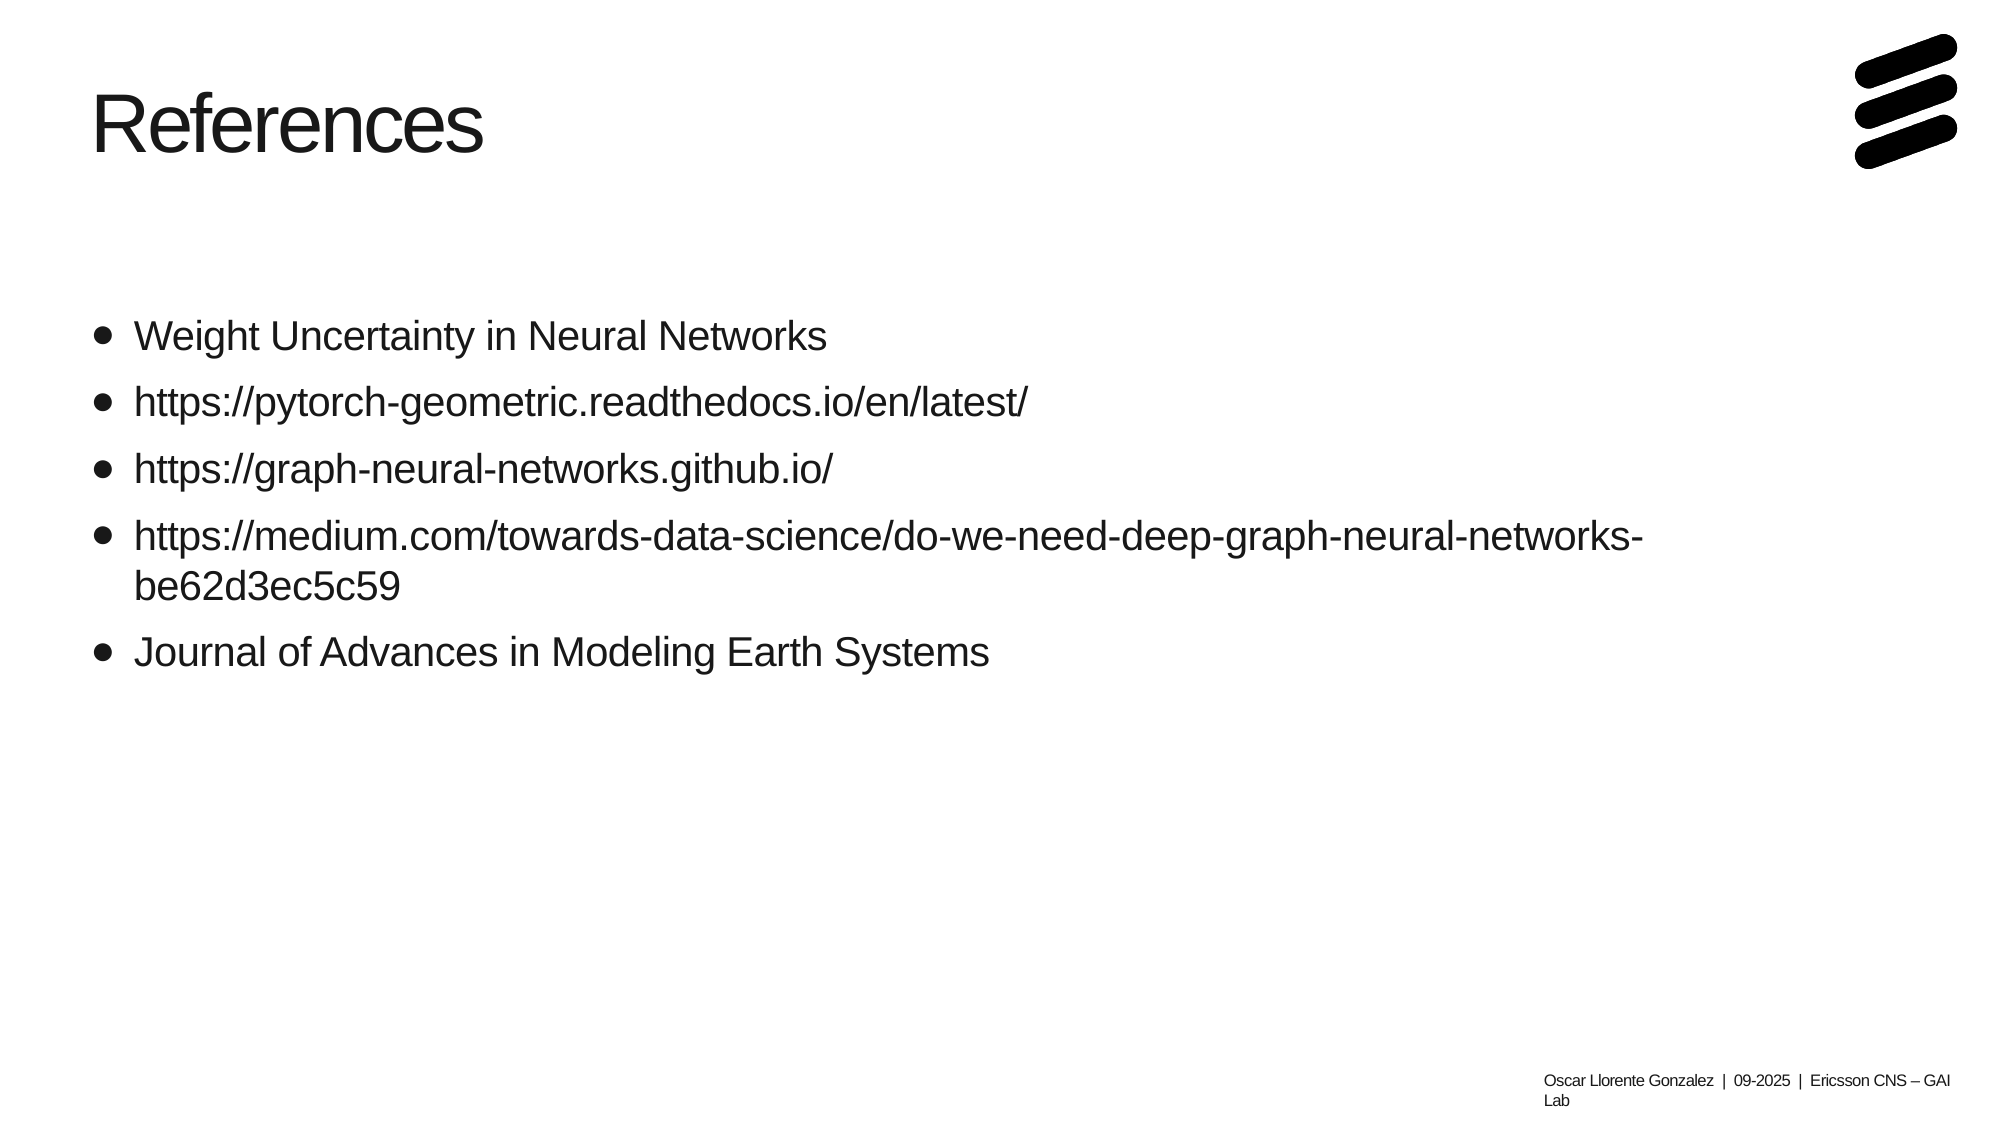

# References
Weight Uncertainty in Neural Networks
https://pytorch-geometric.readthedocs.io/en/latest/
https://graph-neural-networks.github.io/
https://medium.com/towards-data-science/do-we-need-deep-graph-neural-networks-be62d3ec5c59
Journal of Advances in Modeling Earth Systems